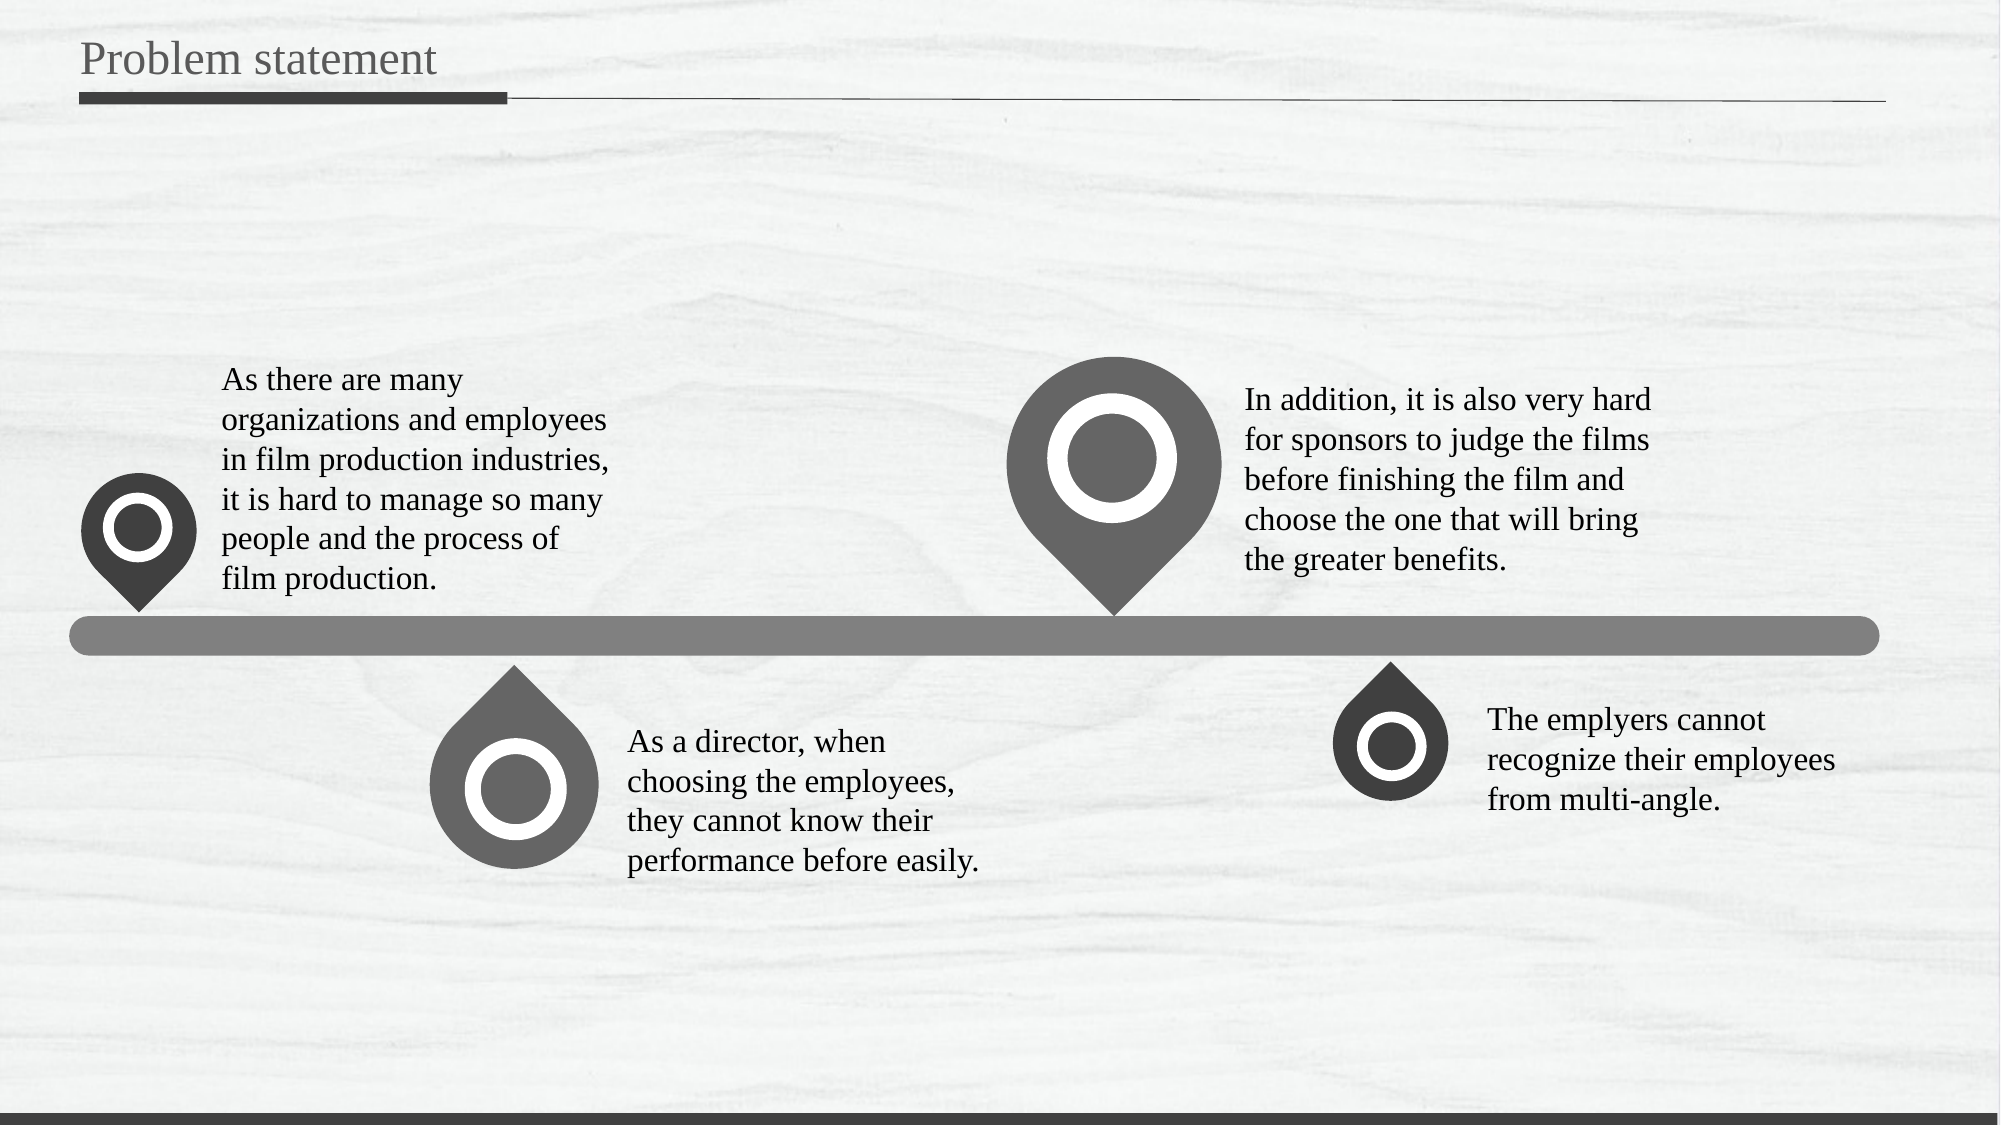

Problem statement

As there are many organizations and employees in film production industries, it is hard to manage so many people and the process of film production.

In addition, it is also very hard for sponsors to judge the films before finishing the film and choose the one that will bring the greater benefits.

The emplyers cannot recognize their employees from multi-angle.

As a director, when choosing the employees, they cannot know their performance before easily.